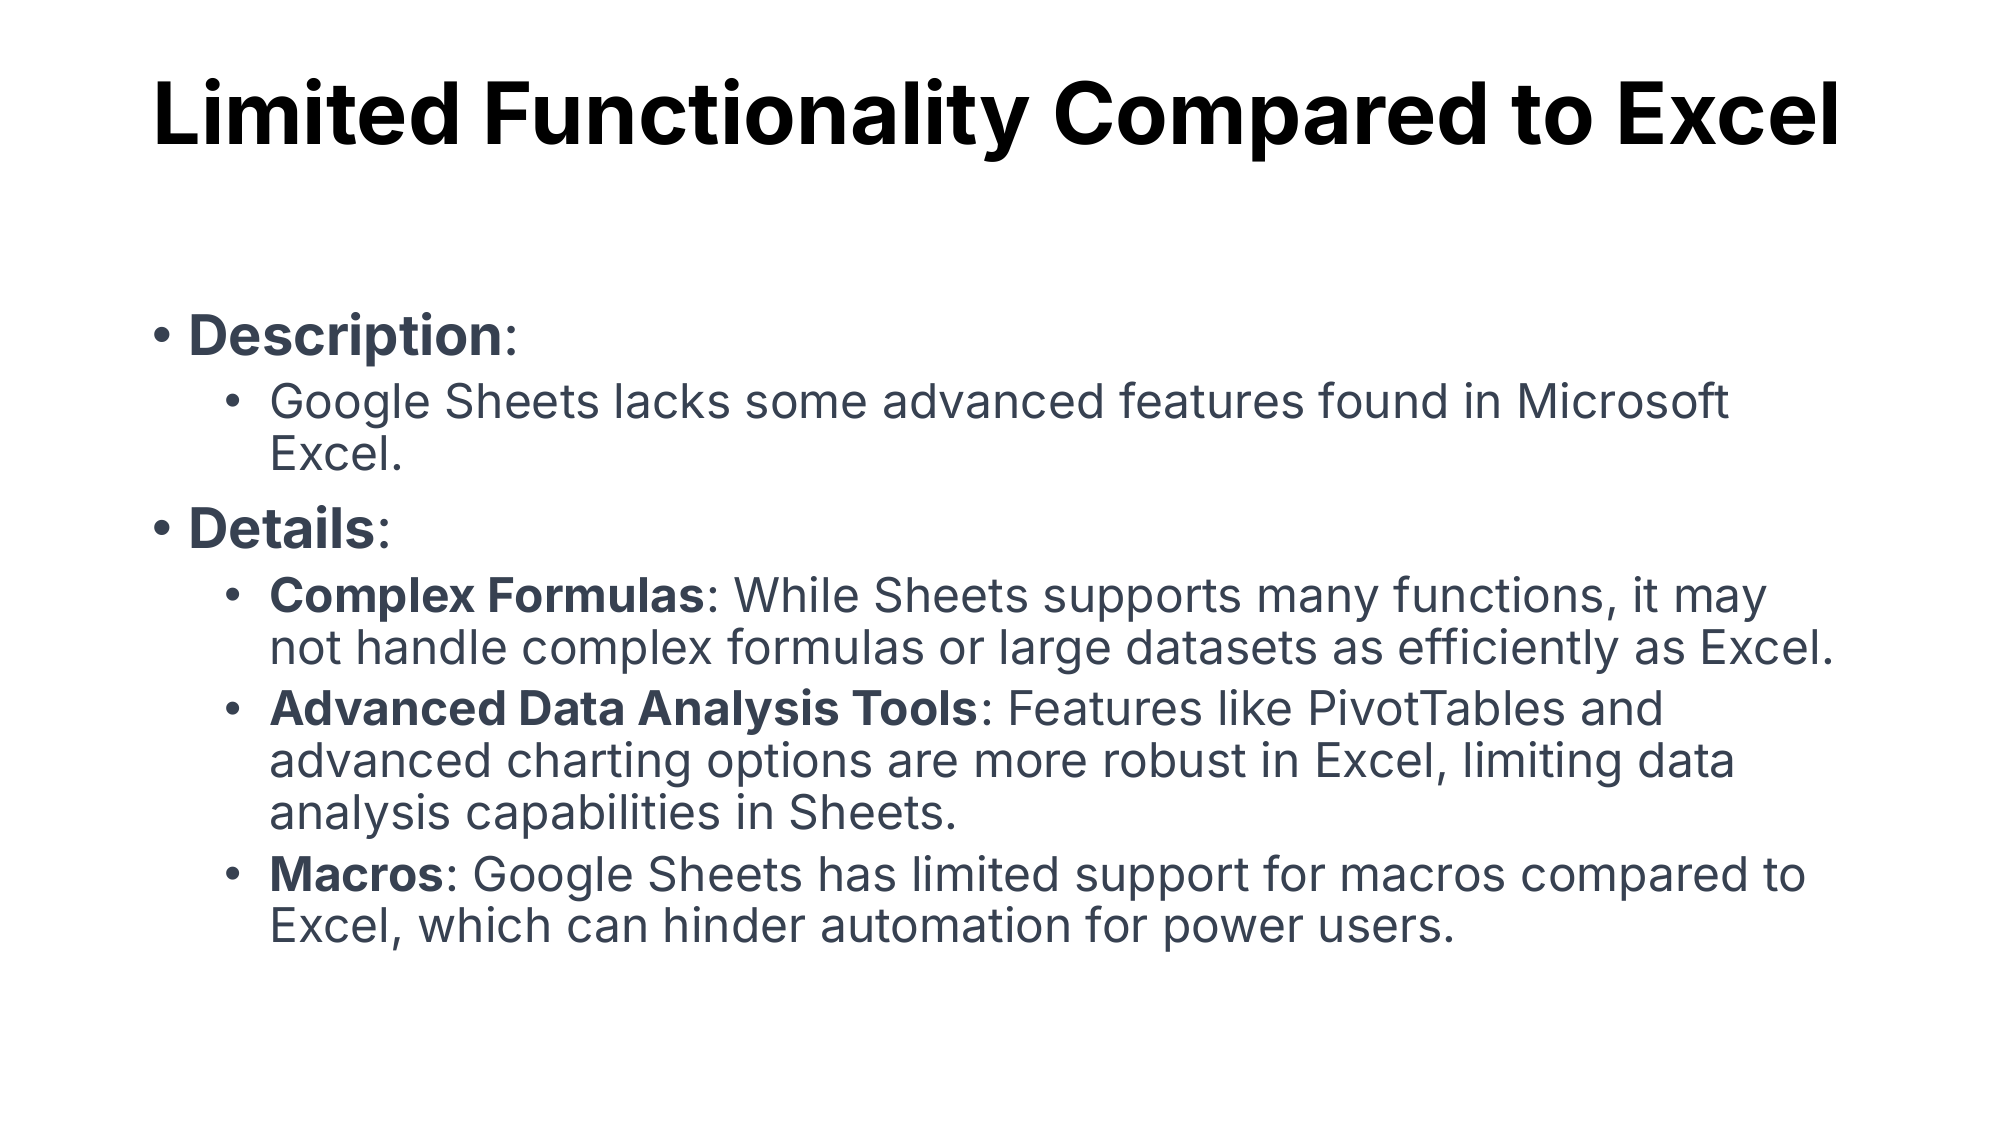

# Limited Functionality Compared to Excel
Description:
Google Sheets lacks some advanced features found in Microsoft Excel.
Details:
Complex Formulas: While Sheets supports many functions, it may not handle complex formulas or large datasets as efficiently as Excel.
Advanced Data Analysis Tools: Features like PivotTables and advanced charting options are more robust in Excel, limiting data analysis capabilities in Sheets.
Macros: Google Sheets has limited support for macros compared to Excel, which can hinder automation for power users.